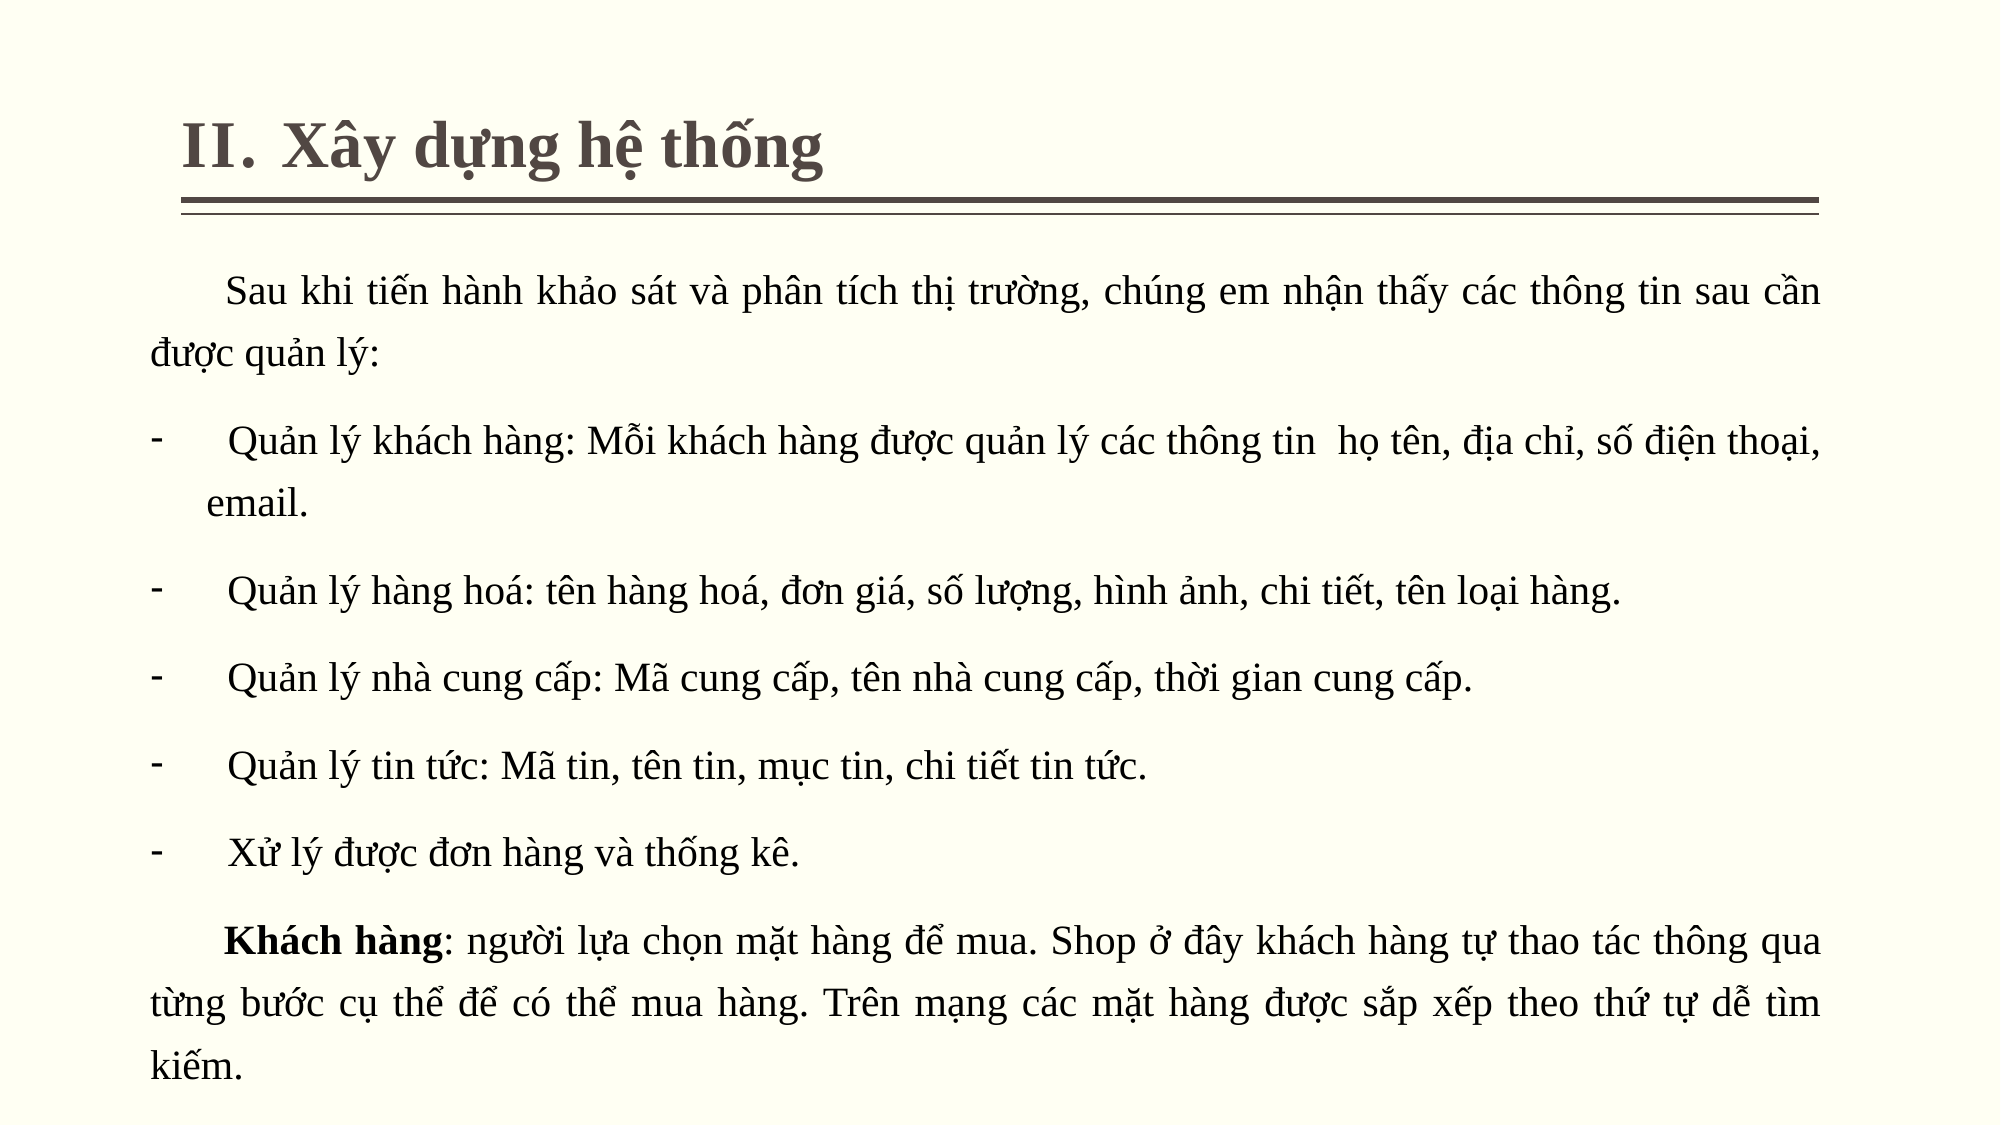

II. Xây dựng hệ thống
Sau khi tiến hành khảo sát và phân tích thị trường, chúng em nhận thấy các thông tin sau cần được quản lý:
  Quản lý khách hàng: Mỗi khách hàng được quản lý các thông tin  họ tên, địa chỉ, số điện thoại, email.
  Quản lý hàng hoá: tên hàng hoá, đơn giá, số lượng, hình ảnh, chi tiết, tên loại hàng.
  Quản lý nhà cung cấp: Mã cung cấp, tên nhà cung cấp, thời gian cung cấp.
  Quản lý tin tức: Mã tin, tên tin, mục tin, chi tiết tin tức.
  Xử lý được đơn hàng và thống kê.
Khách hàng: người lựa chọn mặt hàng để mua. Shop ở đây khách hàng tự thao tác thông qua từng bước cụ thể để có thể mua hàng. Trên mạng các mặt hàng được sắp xếp theo thứ tự dễ tìm kiếm.